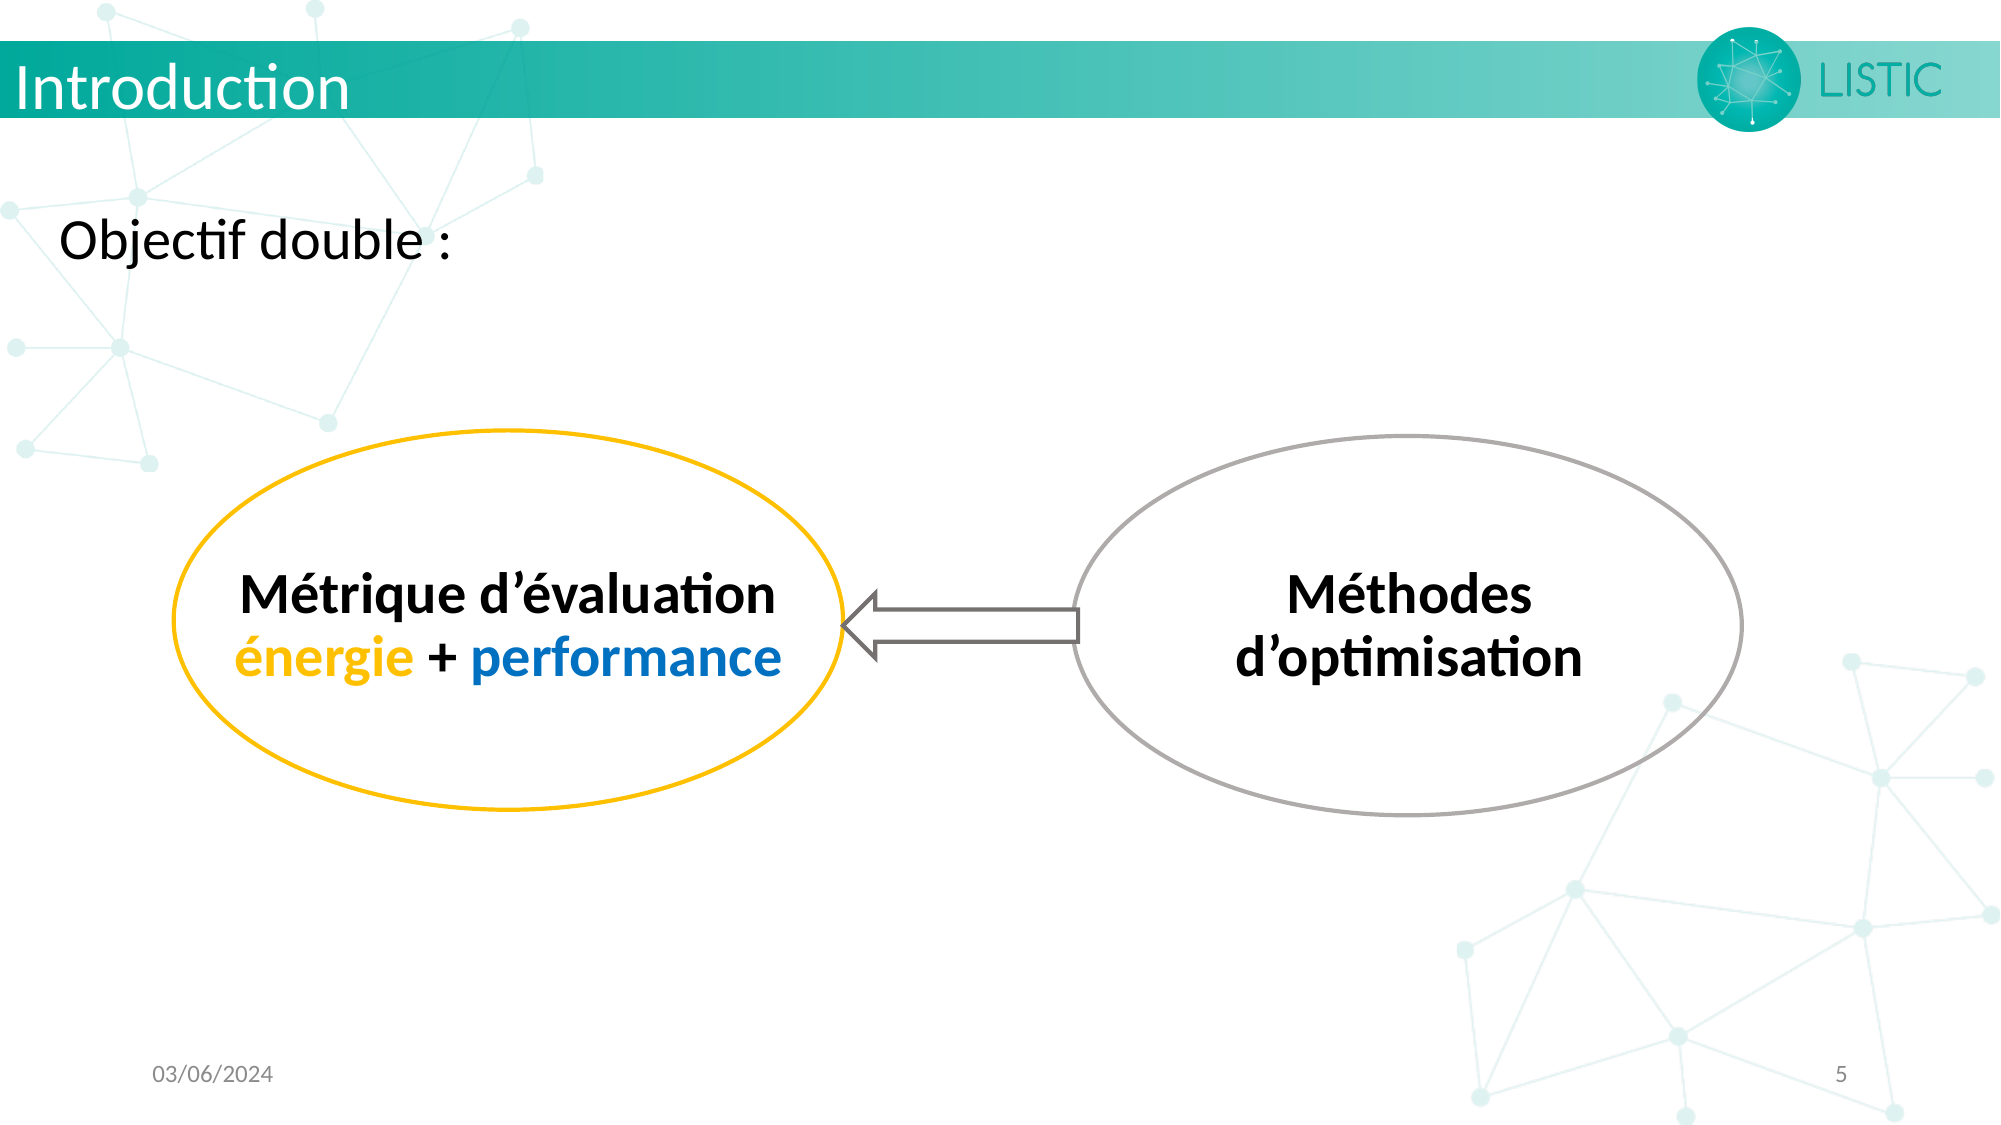

Introduction
Objectif double :

Métrique d’évaluation énergie + performance
Méthodes d’optimisation

03/06/2024

5